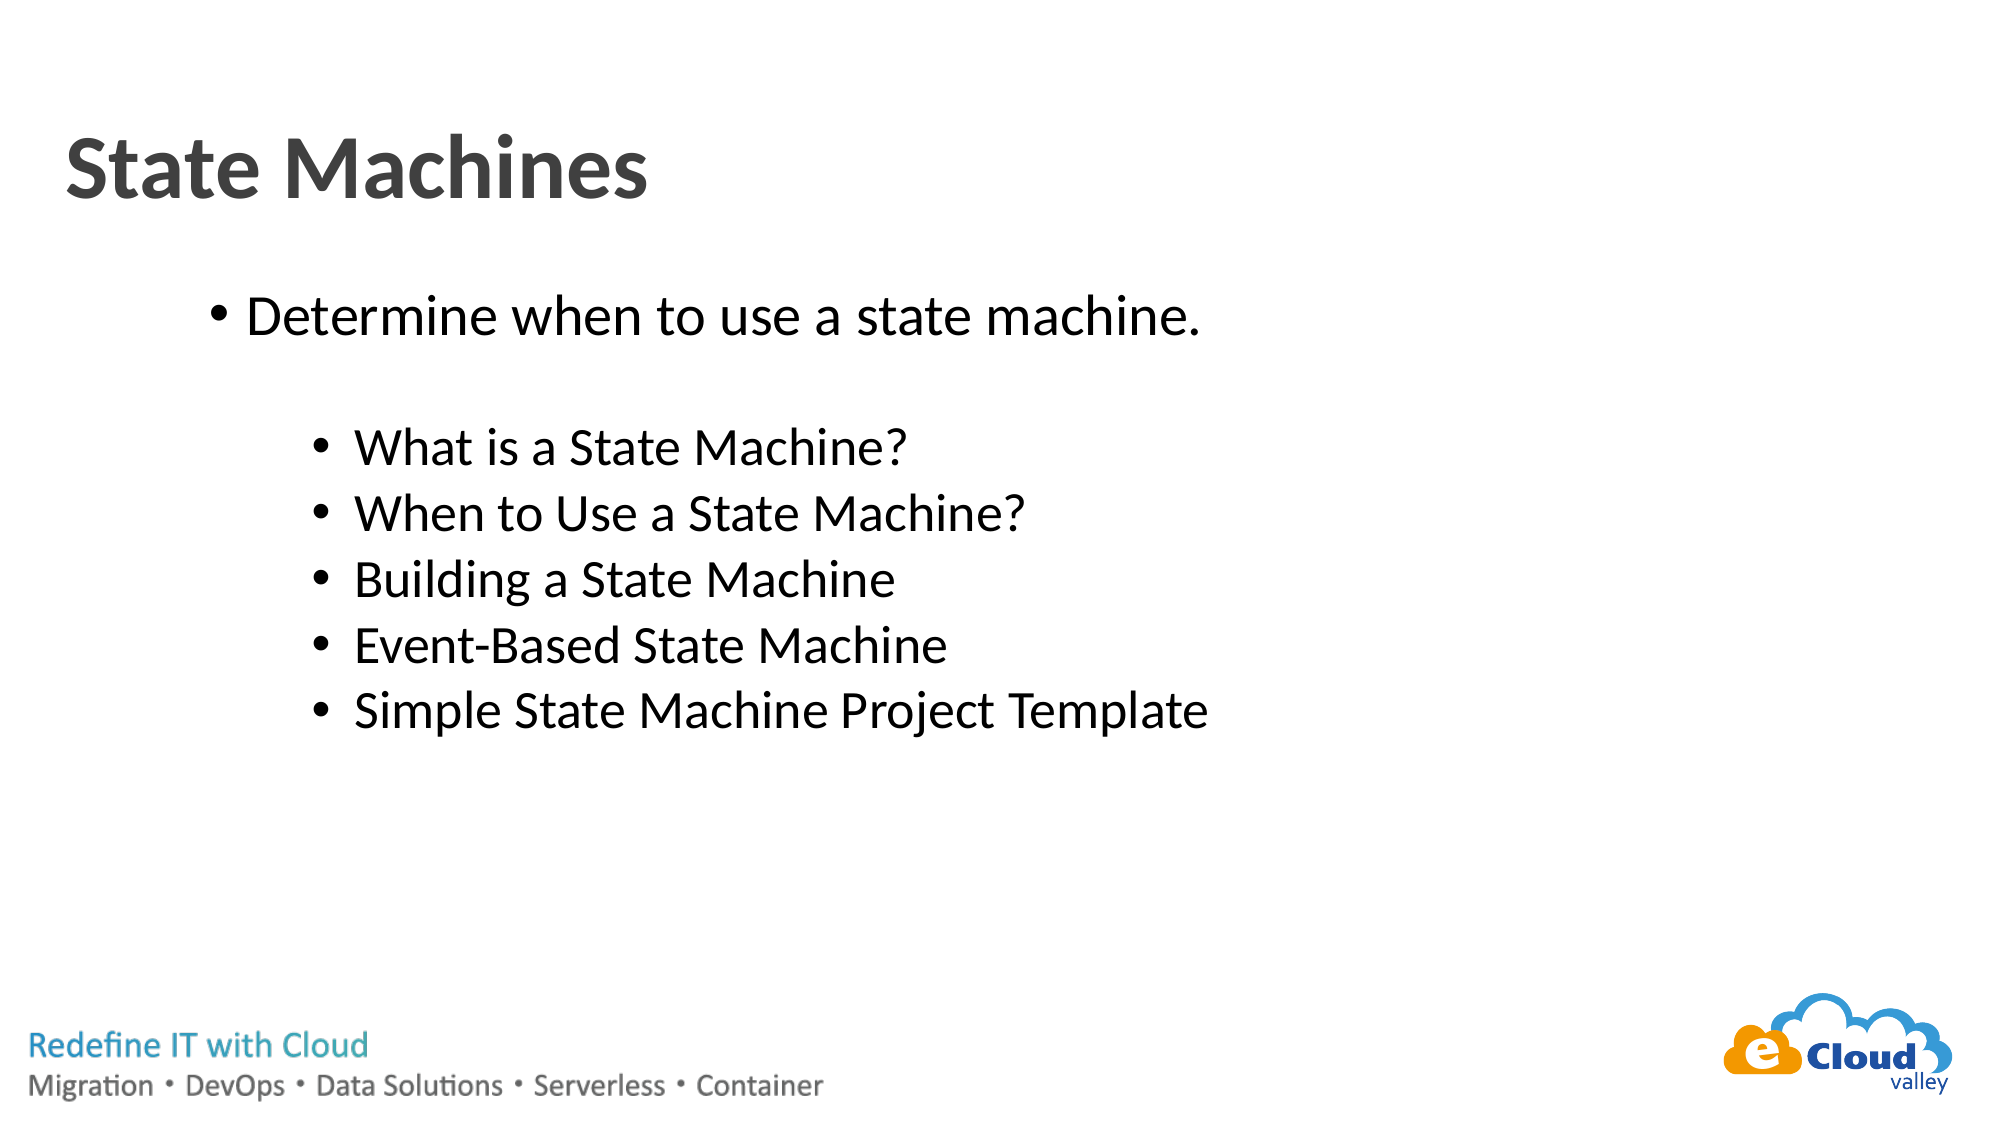

# State Machines
Determine when to use a state machine.
What is a State Machine?
When to Use a State Machine?
Building a State Machine
Event-Based State Machine
Simple State Machine Project Template